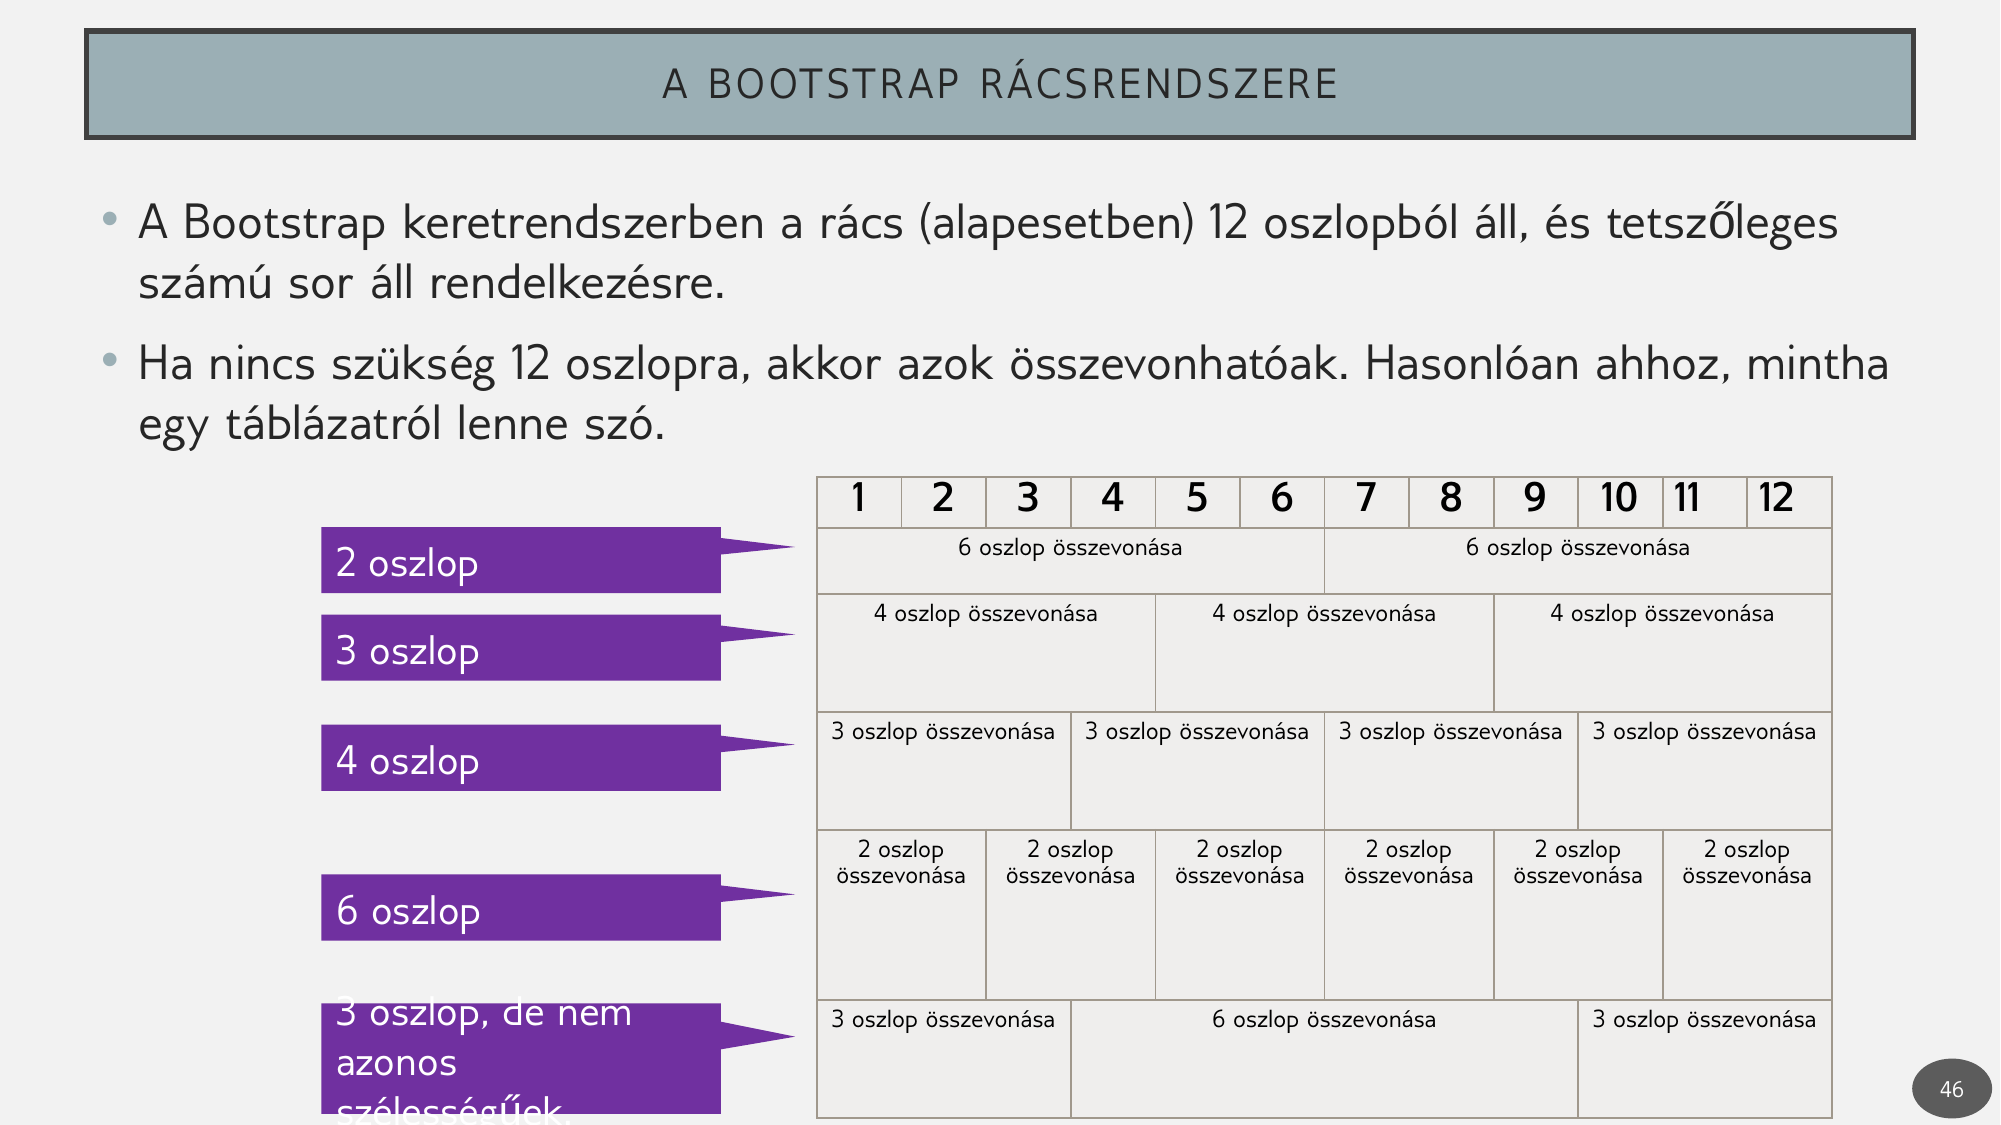

# A bootstrap rácsrendszere
A Bootstrap keretrendszerben a rács (alapesetben) 12 oszlopból áll, és tetszőleges számú sor áll rendelkezésre.
Ha nincs szükség 12 oszlopra, akkor azok összevonhatóak. Hasonlóan ahhoz, mintha egy táblázatról lenne szó.

| 1 | 2 | 3 | 4 | 5 | 6 | 7 | 8 | 9 | 10 | 11 | 12 |
| --- | --- | --- | --- | --- | --- | --- | --- | --- | --- | --- | --- |
| 6 oszlop összevonása |  |  |  |  |  | 6 oszlop összevonása |  |  |  |  |  |
| 4 oszlop összevonása |  |  |  | 4 oszlop összevonása |  |  |  | 4 oszlop összevonása |  |  |  |
| 3 oszlop összevonása |  |  | 3 oszlop összevonása |  |  | 3 oszlop összevonása |  |  | 3 oszlop összevonása |  |  |
| 2 oszlop összevonása |  | 2 oszlop összevonása |  | 2 oszlop összevonása |  | 2 oszlop összevonása |  | 2 oszlop összevonása |  | 2 oszlop összevonása |  |
| 3 oszlop összevonása |  |  | 6 oszlop összevonása |  |  |  |  |  | 3 oszlop összevonása |  |  |
2 oszlop
3 oszlop
4 oszlop
6 oszlop
3 oszlop, de nem azonos szélességűek.
46